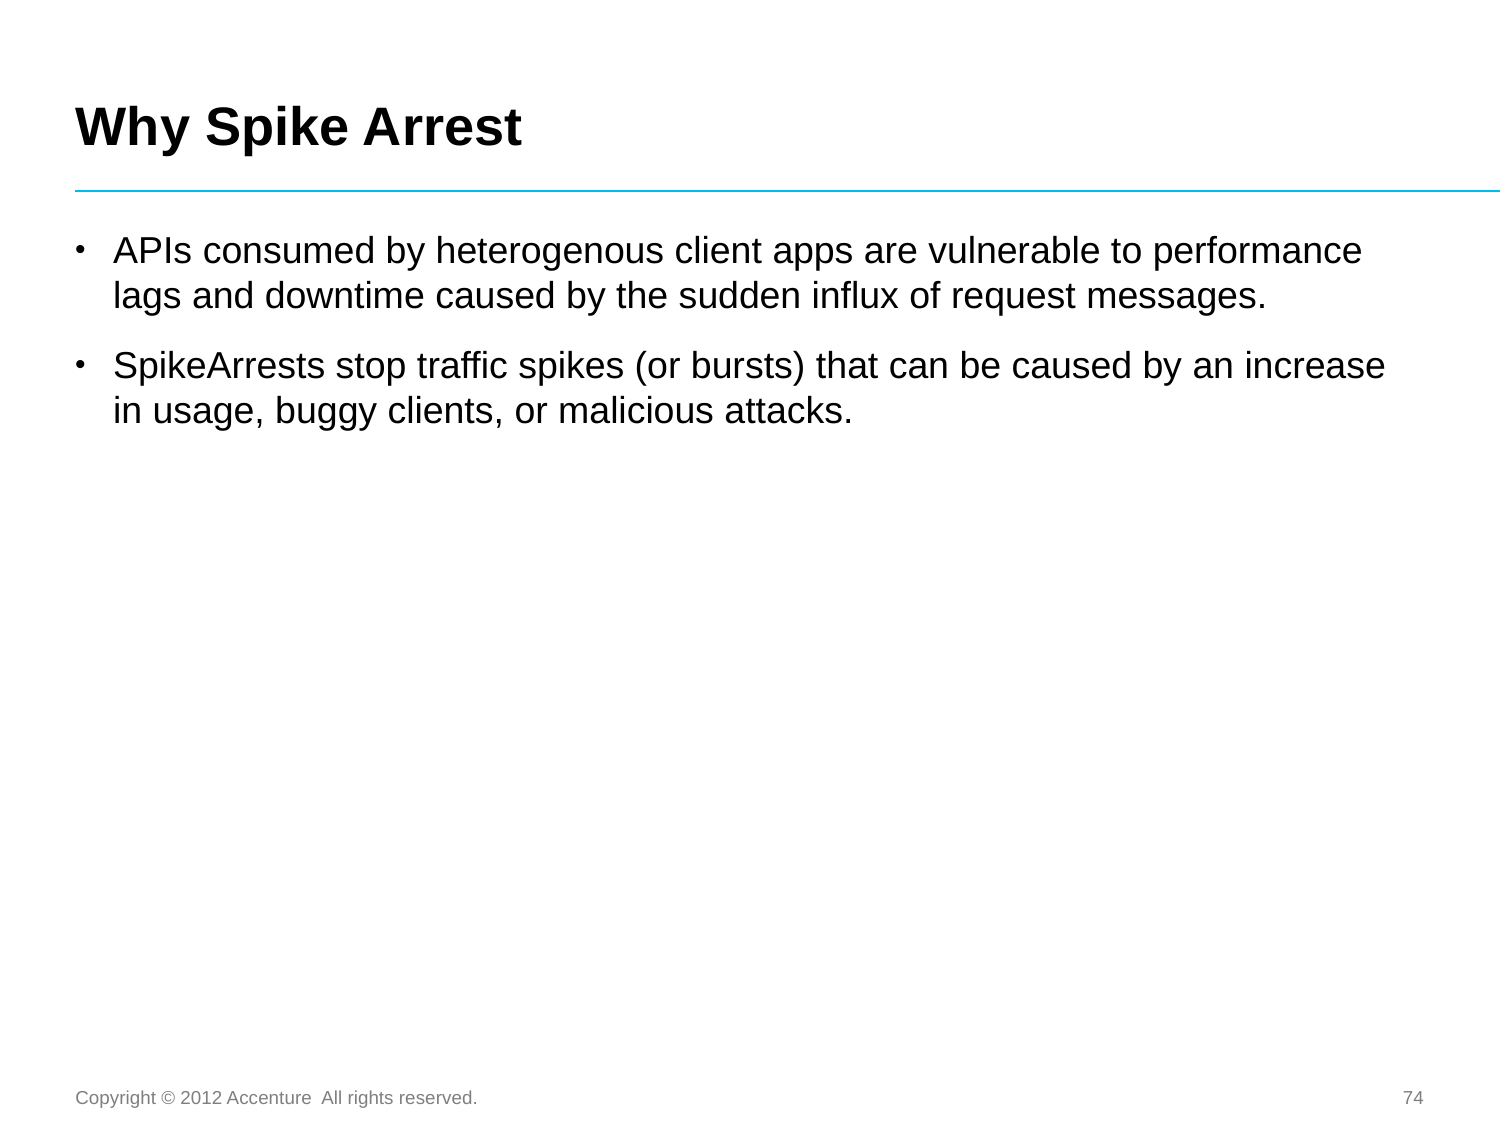

# Why Spike Arrest
APIs consumed by heterogenous client apps are vulnerable to performance lags and downtime caused by the sudden influx of request messages.
SpikeArrests stop traffic spikes (or bursts) that can be caused by an increase in usage, buggy clients, or malicious attacks.